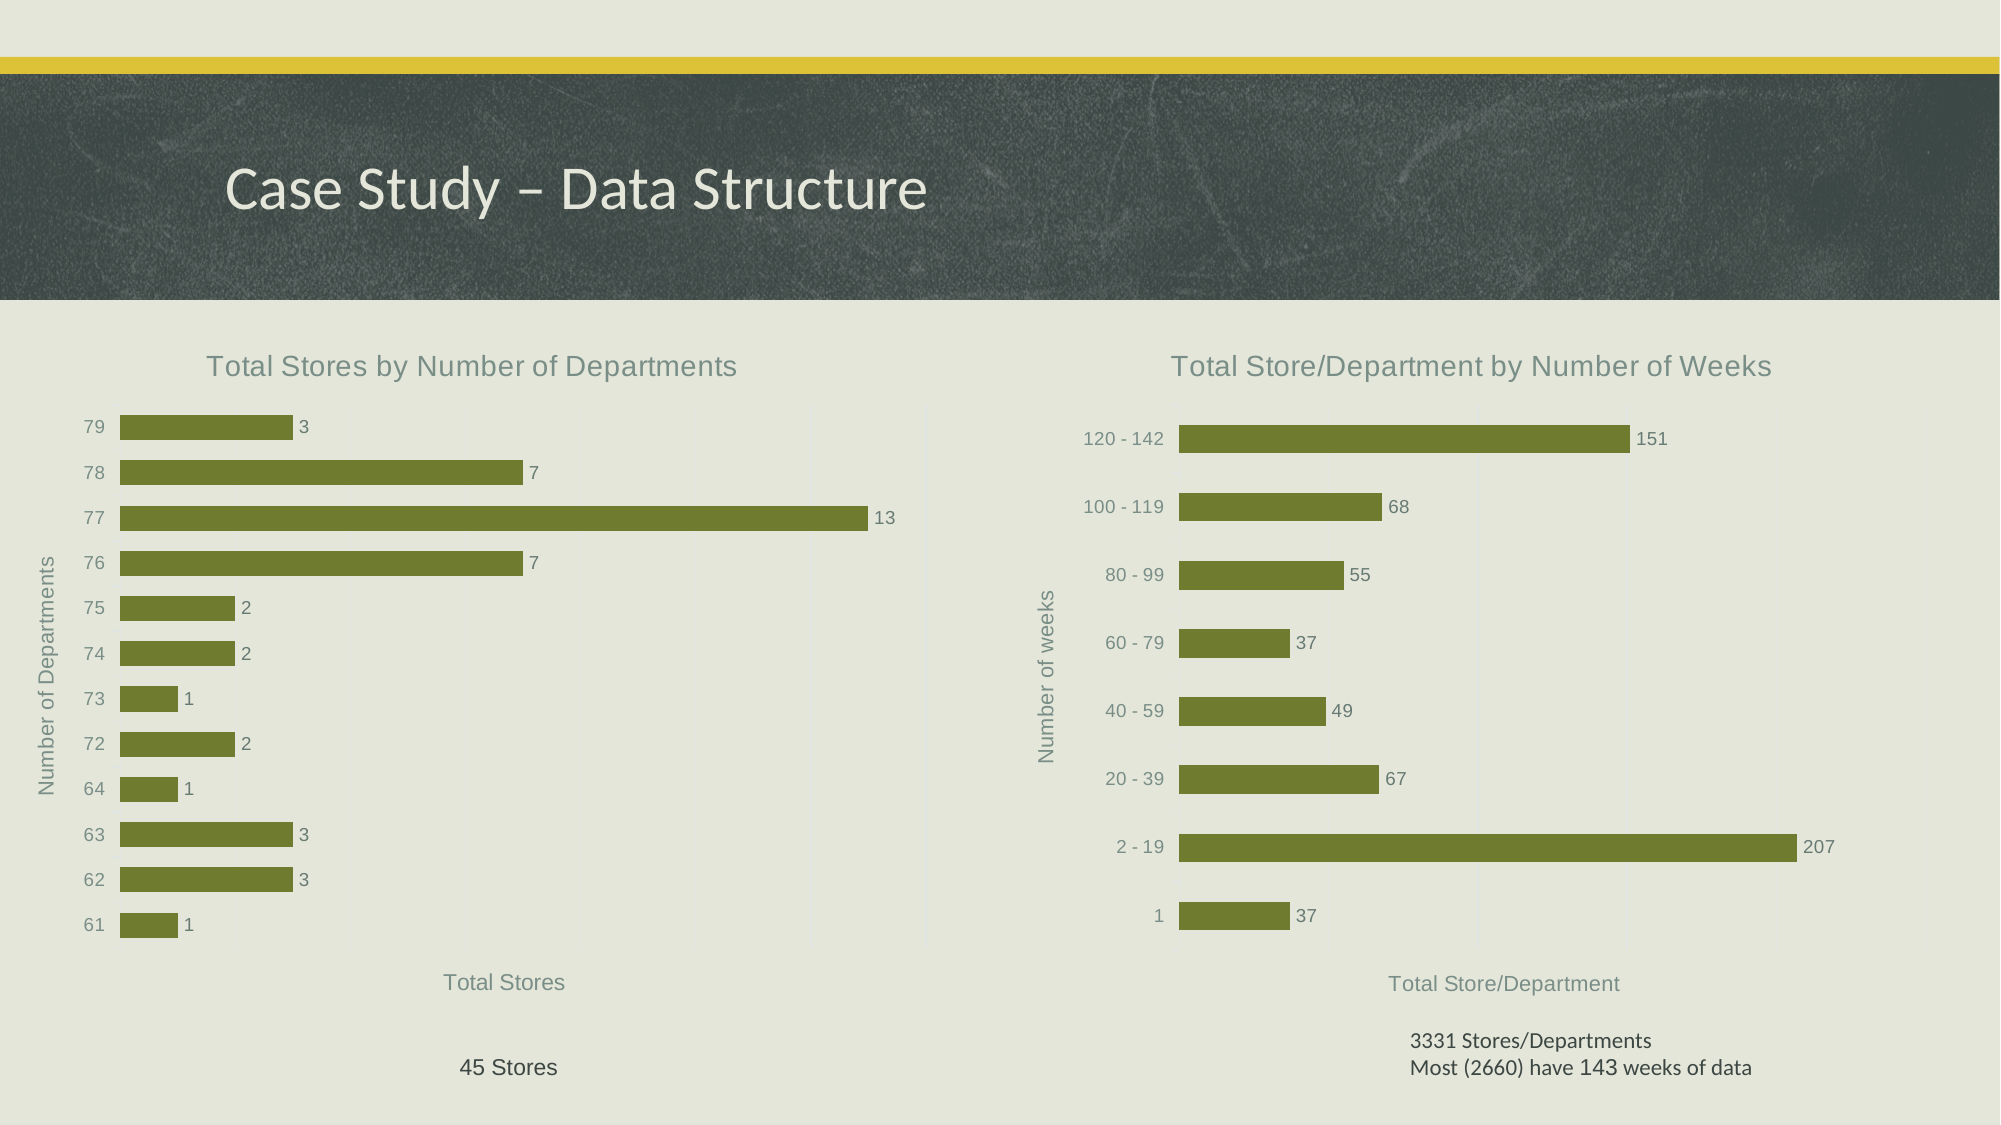

# Case Study – Data Structure

### Chart: Total Stores by Number of Departments

| Category | Total |
|---|---|
| 61 | 1.0 |
| 62 | 3.0 |
| 63 | 3.0 |
| 64 | 1.0 |
| 72 | 2.0 |
| 73 | 1.0 |
| 74 | 2.0 |
| 75 | 2.0 |
| 76 | 7.0 |
| 77 | 13.0 |
| 78 | 7.0 |
| 79 | 3.0 |

### Chart: Total Store/Department by Number of Weeks

| Category |  |
|---|---|
| 1 | 37.0 |
| 2 - 19 | 207.0 |
| 20 - 39 | 67.0 |
| 40 - 59 | 49.0 |
| 60 - 79 | 37.0 |
| 80 - 99 | 55.0 |
| 100 - 119 | 68.0 |
| 120 - 142 | 151.0 |
3331 Stores/Departments
Most (2660) have 143 weeks of data
45 Stores